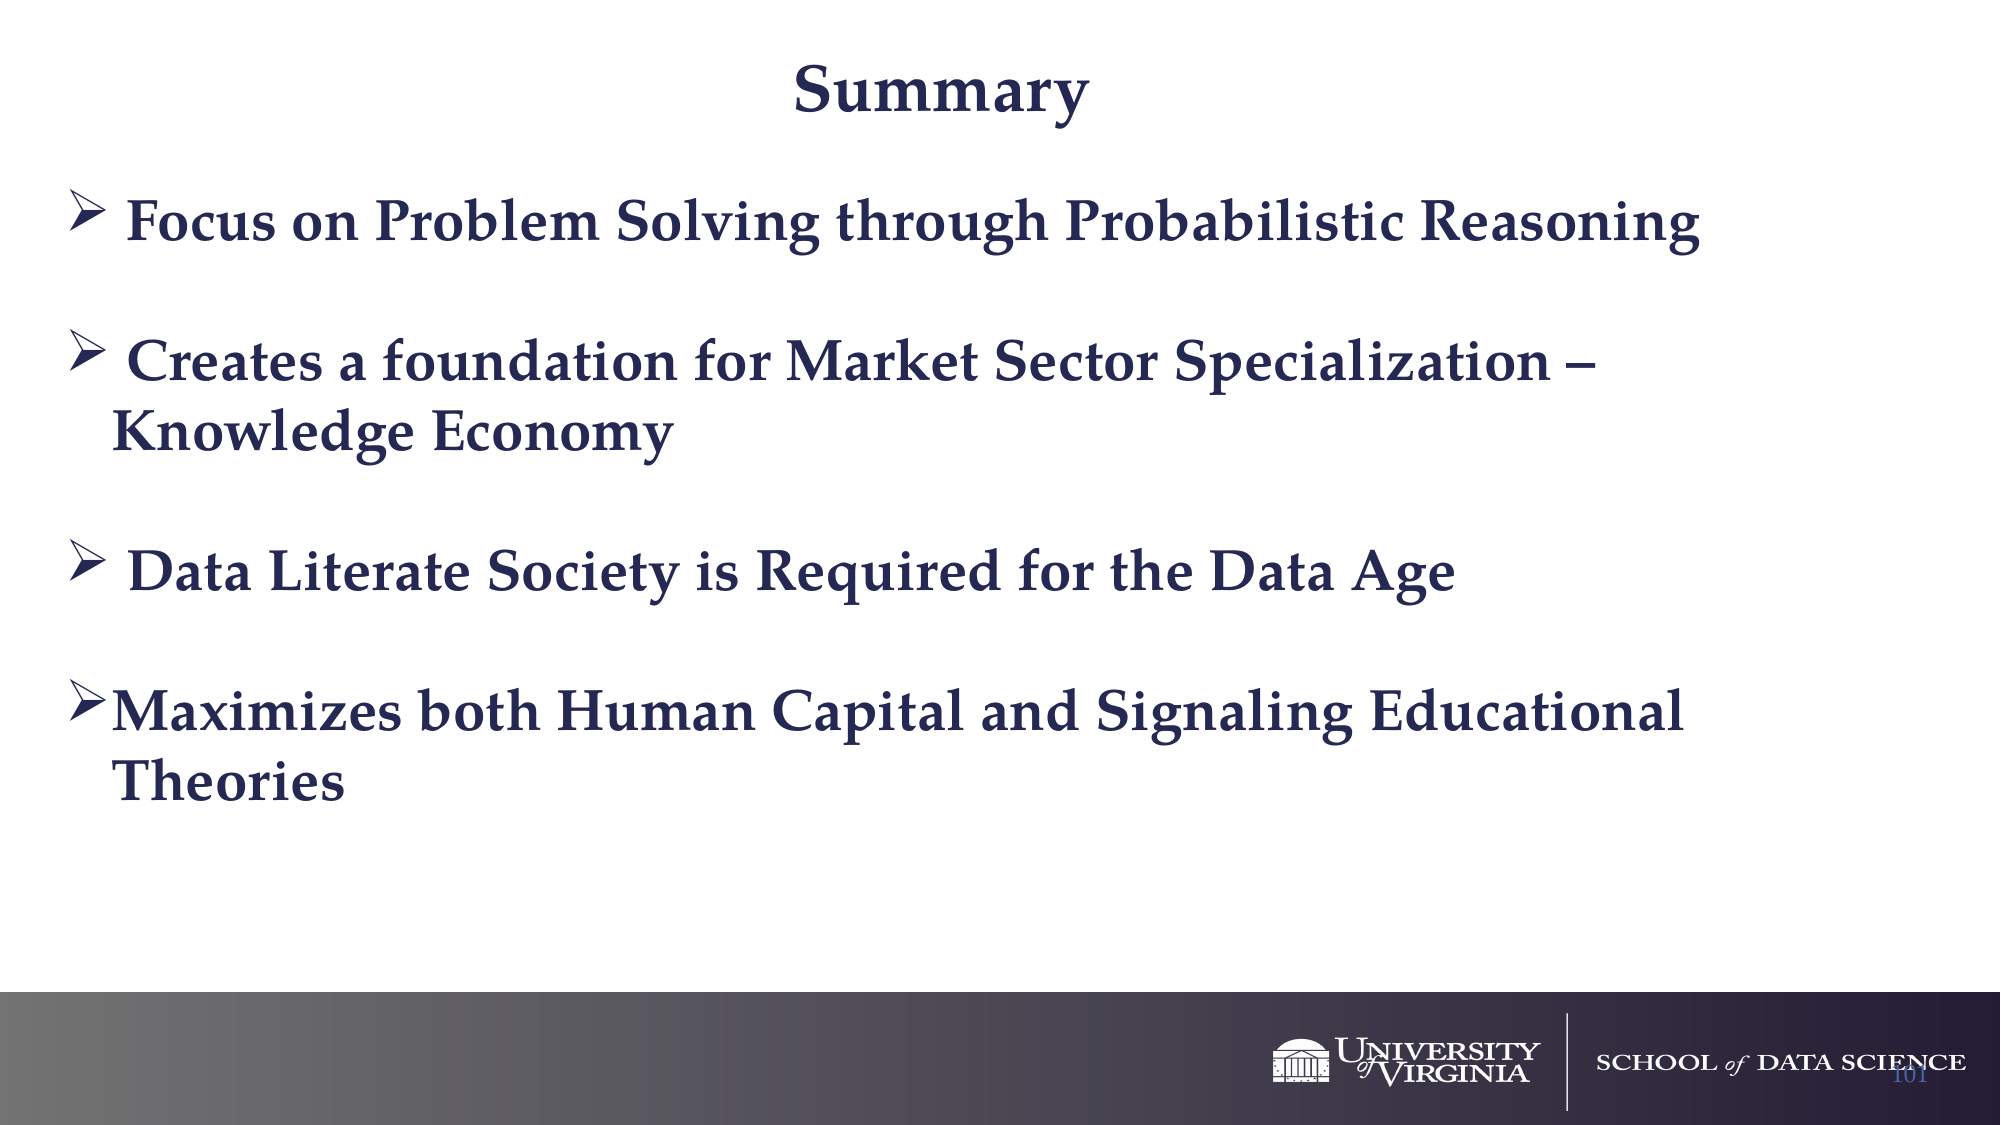

# Summary
 Focus on Problem Solving through Probabilistic Reasoning

 Creates a foundation for Market Sector Specialization – Knowledge Economy

 Data Literate Society is Required for the Data Age

Maximizes both Human Capital and Signaling Educational Theories

101